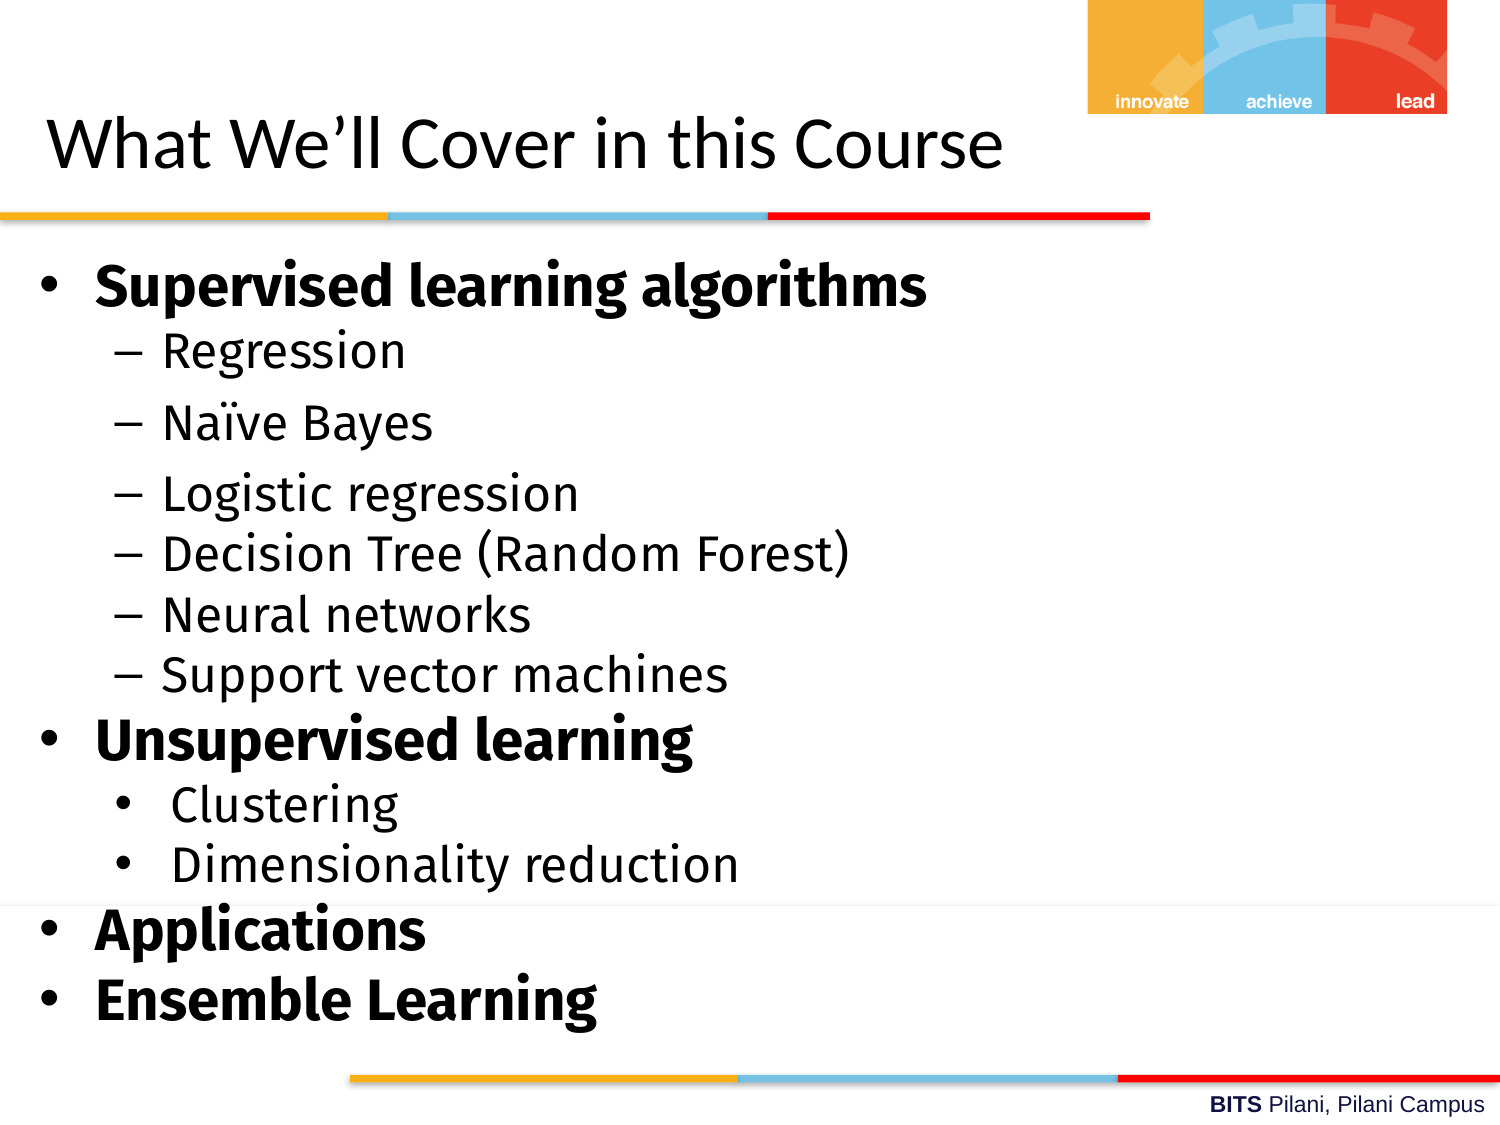

# What We’ll Cover in this Course
Supervised learning algorithms
Regression
Naïve Bayes
Logistic regression
Decision Tree (Random Forest)
Neural networks
Support vector machines
Unsupervised learning
Clustering
Dimensionality reduction
Applications
Ensemble Learning

Unsupervised learning
Evaluation
Applications
Combining Classifiers